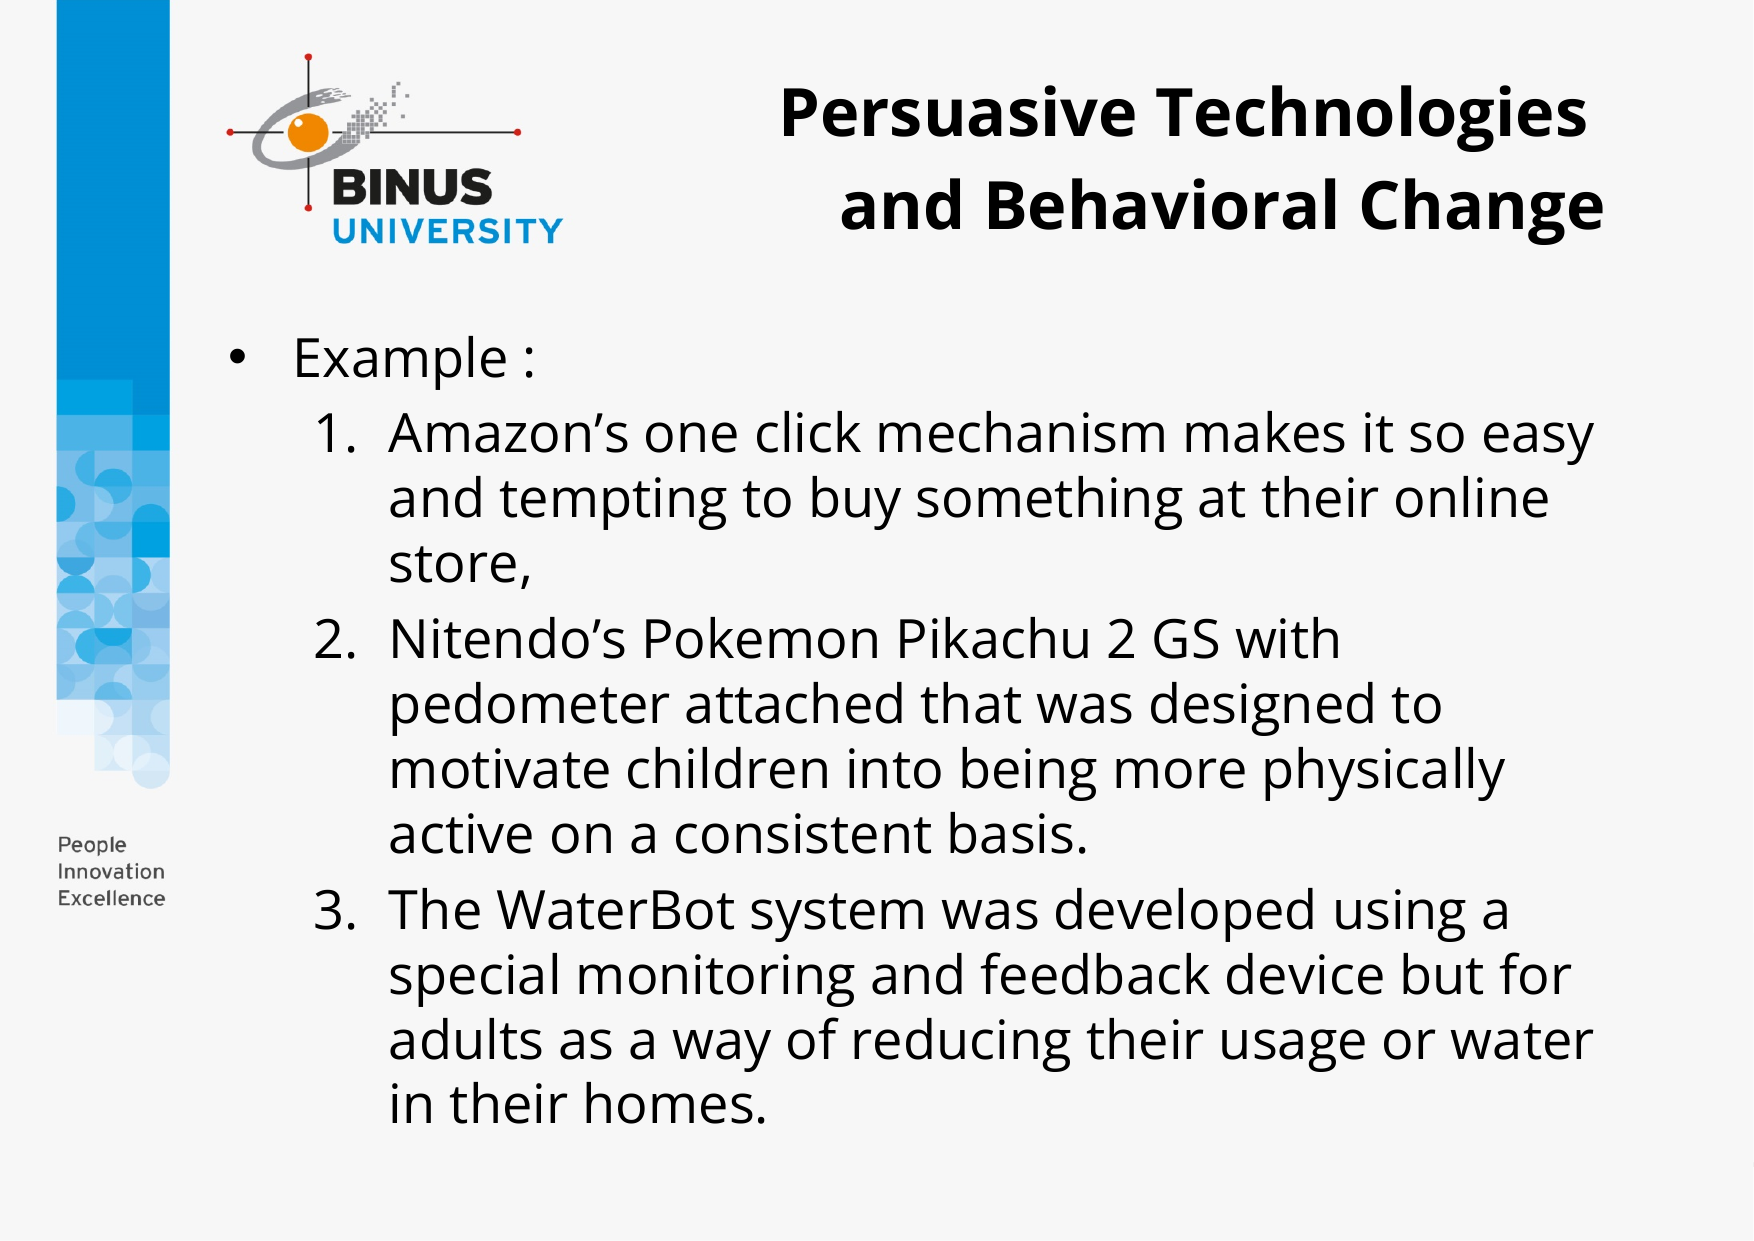

Persuasive Technologies
and Behavioral Change
Example :
Amazon’s one click mechanism makes it so easy and tempting to buy something at their online store,
Nitendo’s Pokemon Pikachu 2 GS with pedometer attached that was designed to motivate children into being more physically active on a consistent basis.
The WaterBot system was developed using a special monitoring and feedback device but for adults as a way of reducing their usage or water in their homes.